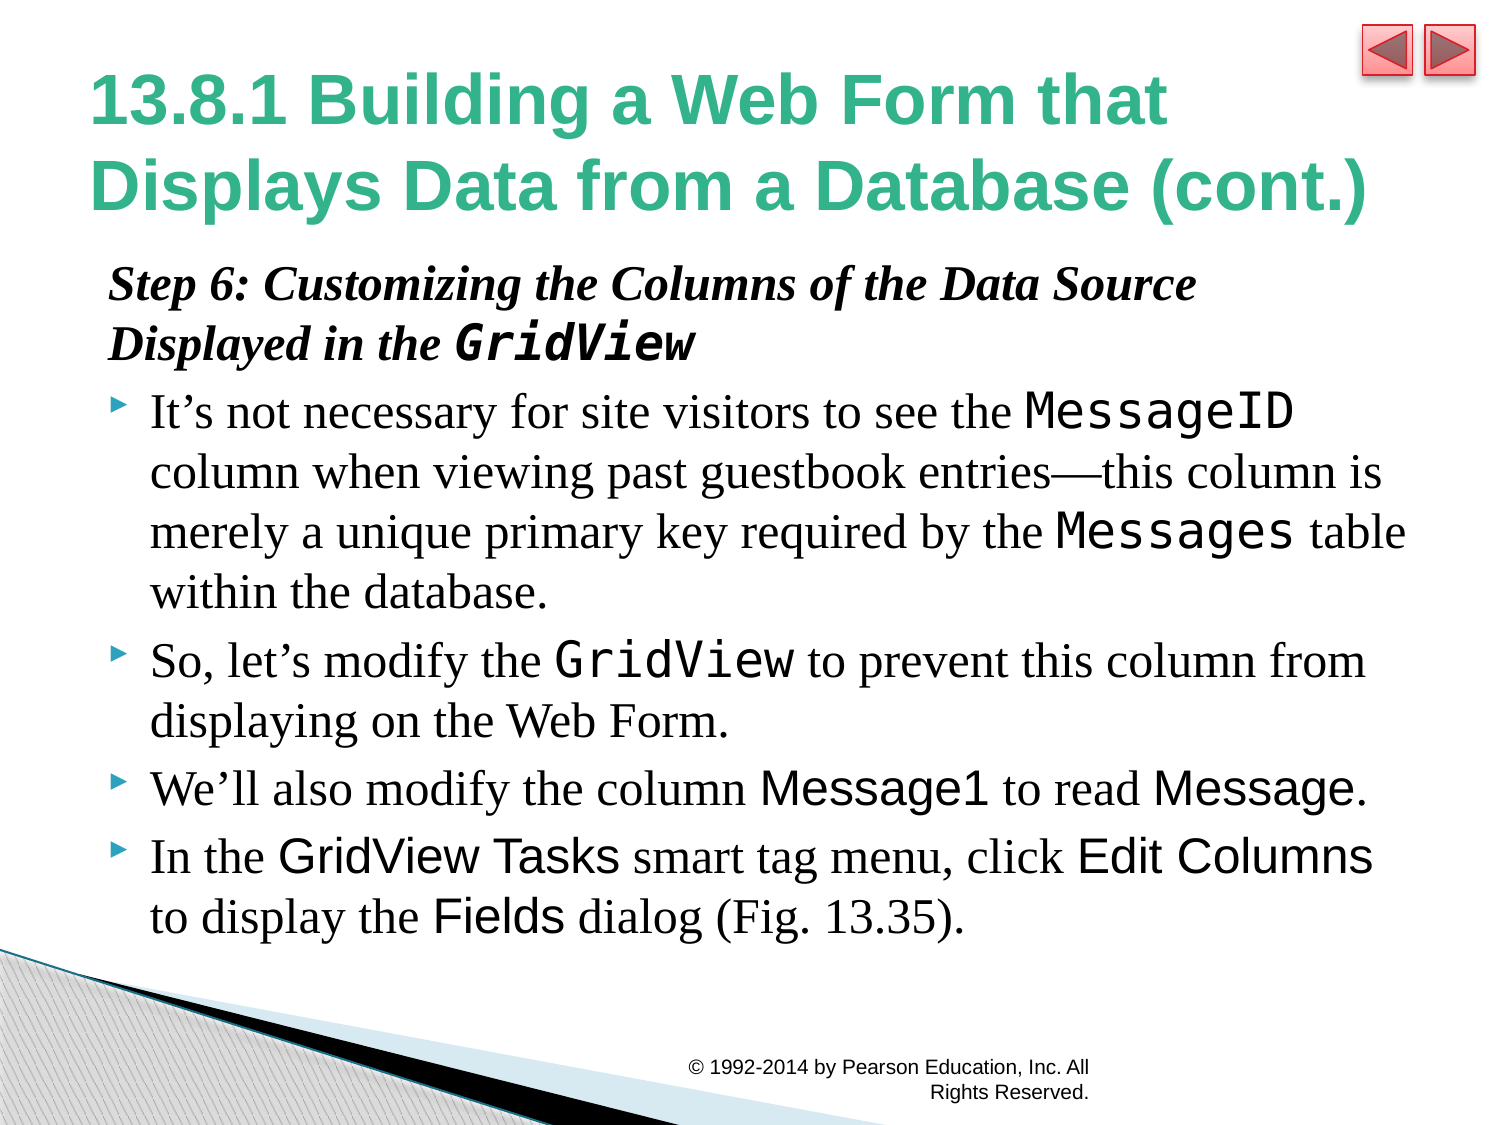

# 13.8.1 Building a Web Form that Displays Data from a Database (cont.)
Step 6: Customizing the Columns of the Data Source Displayed in the GridView
It’s not necessary for site visitors to see the MessageID column when viewing past guestbook entries—this column is merely a unique primary key required by the Messages table within the database.
So, let’s modify the GridView to prevent this column from displaying on the Web Form.
We’ll also modify the column Message1 to read Message.
In the GridView Tasks smart tag menu, click Edit Columns to display the Fields dialog (Fig. 13.35).
© 1992-2014 by Pearson Education, Inc. All Rights Reserved.